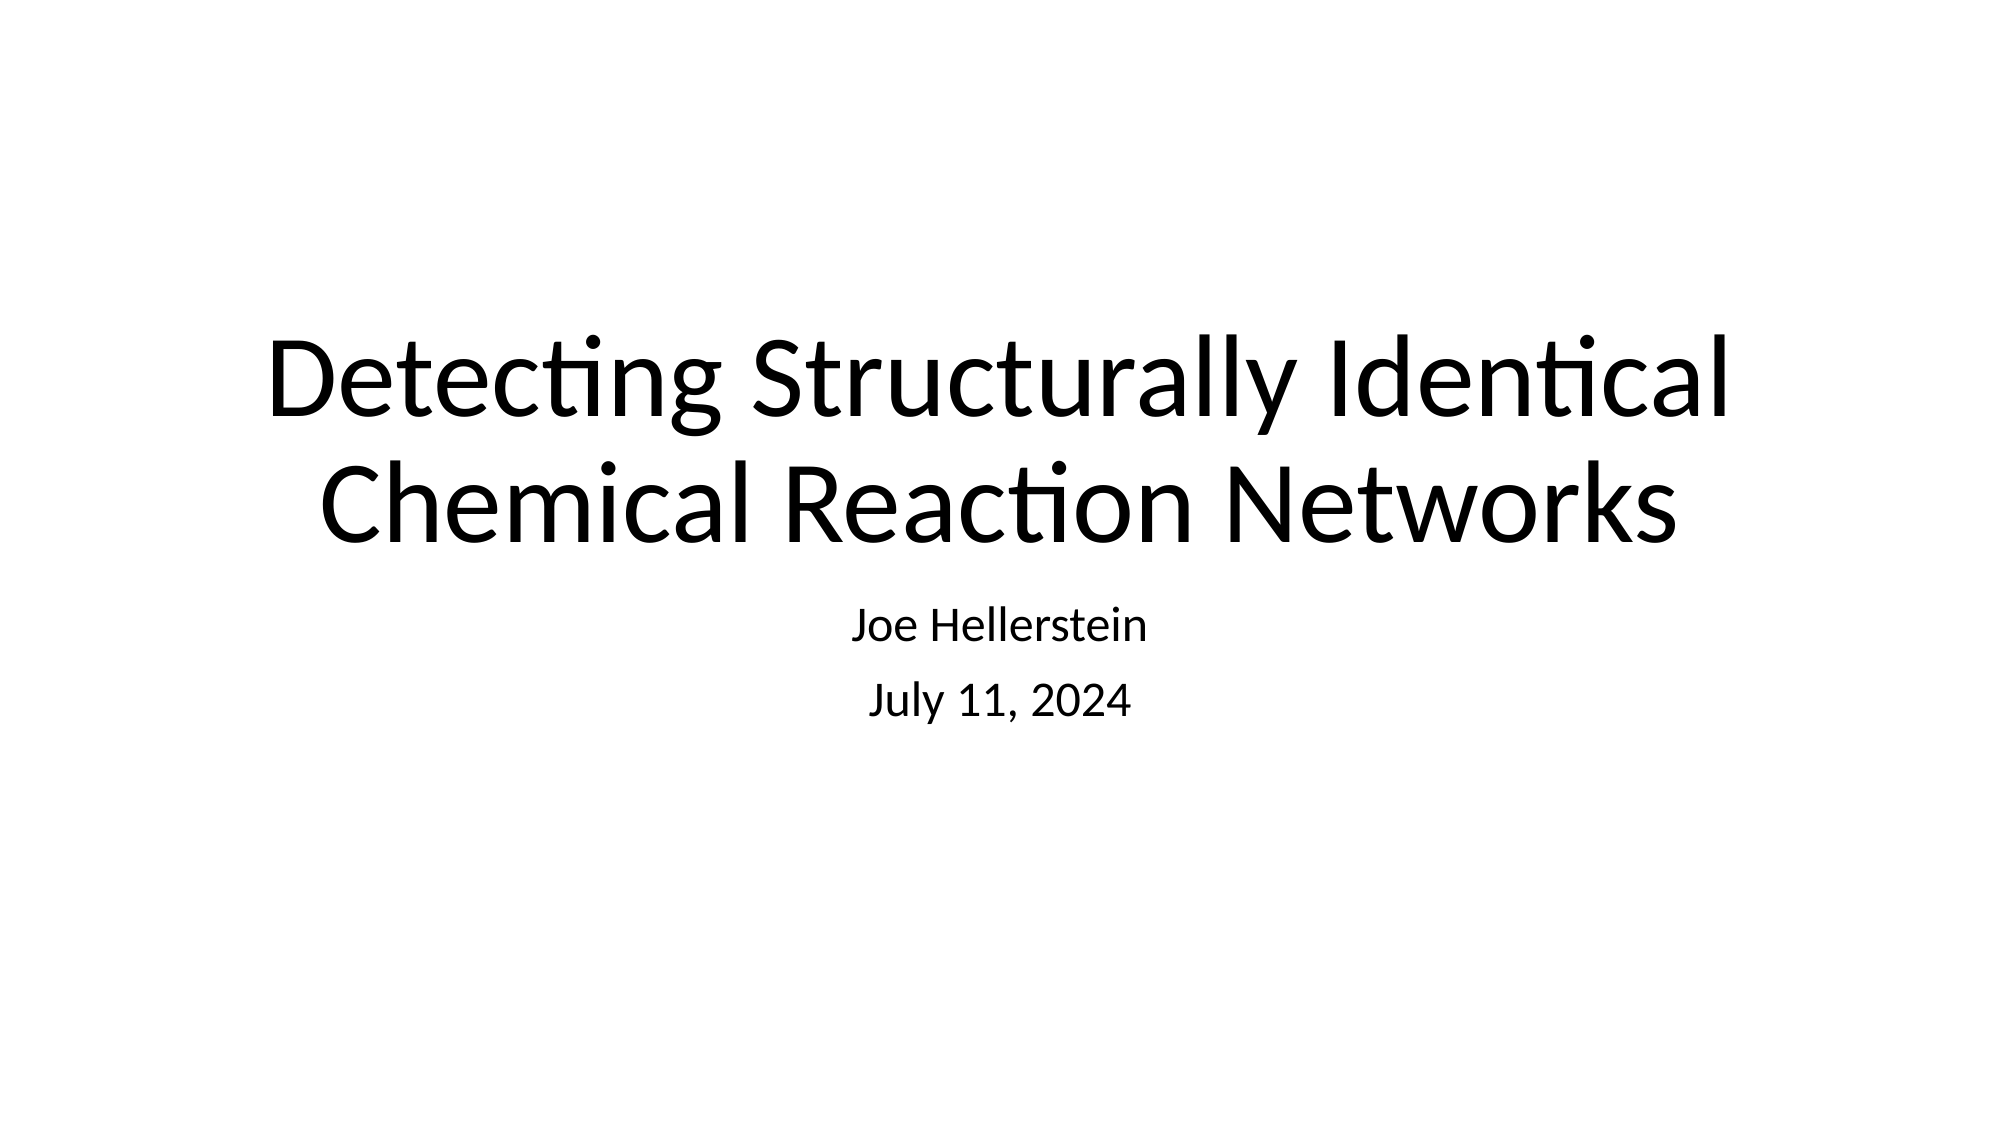

# Detecting Structurally Identical Chemical Reaction Networks
Joe Hellerstein
July 11, 2024